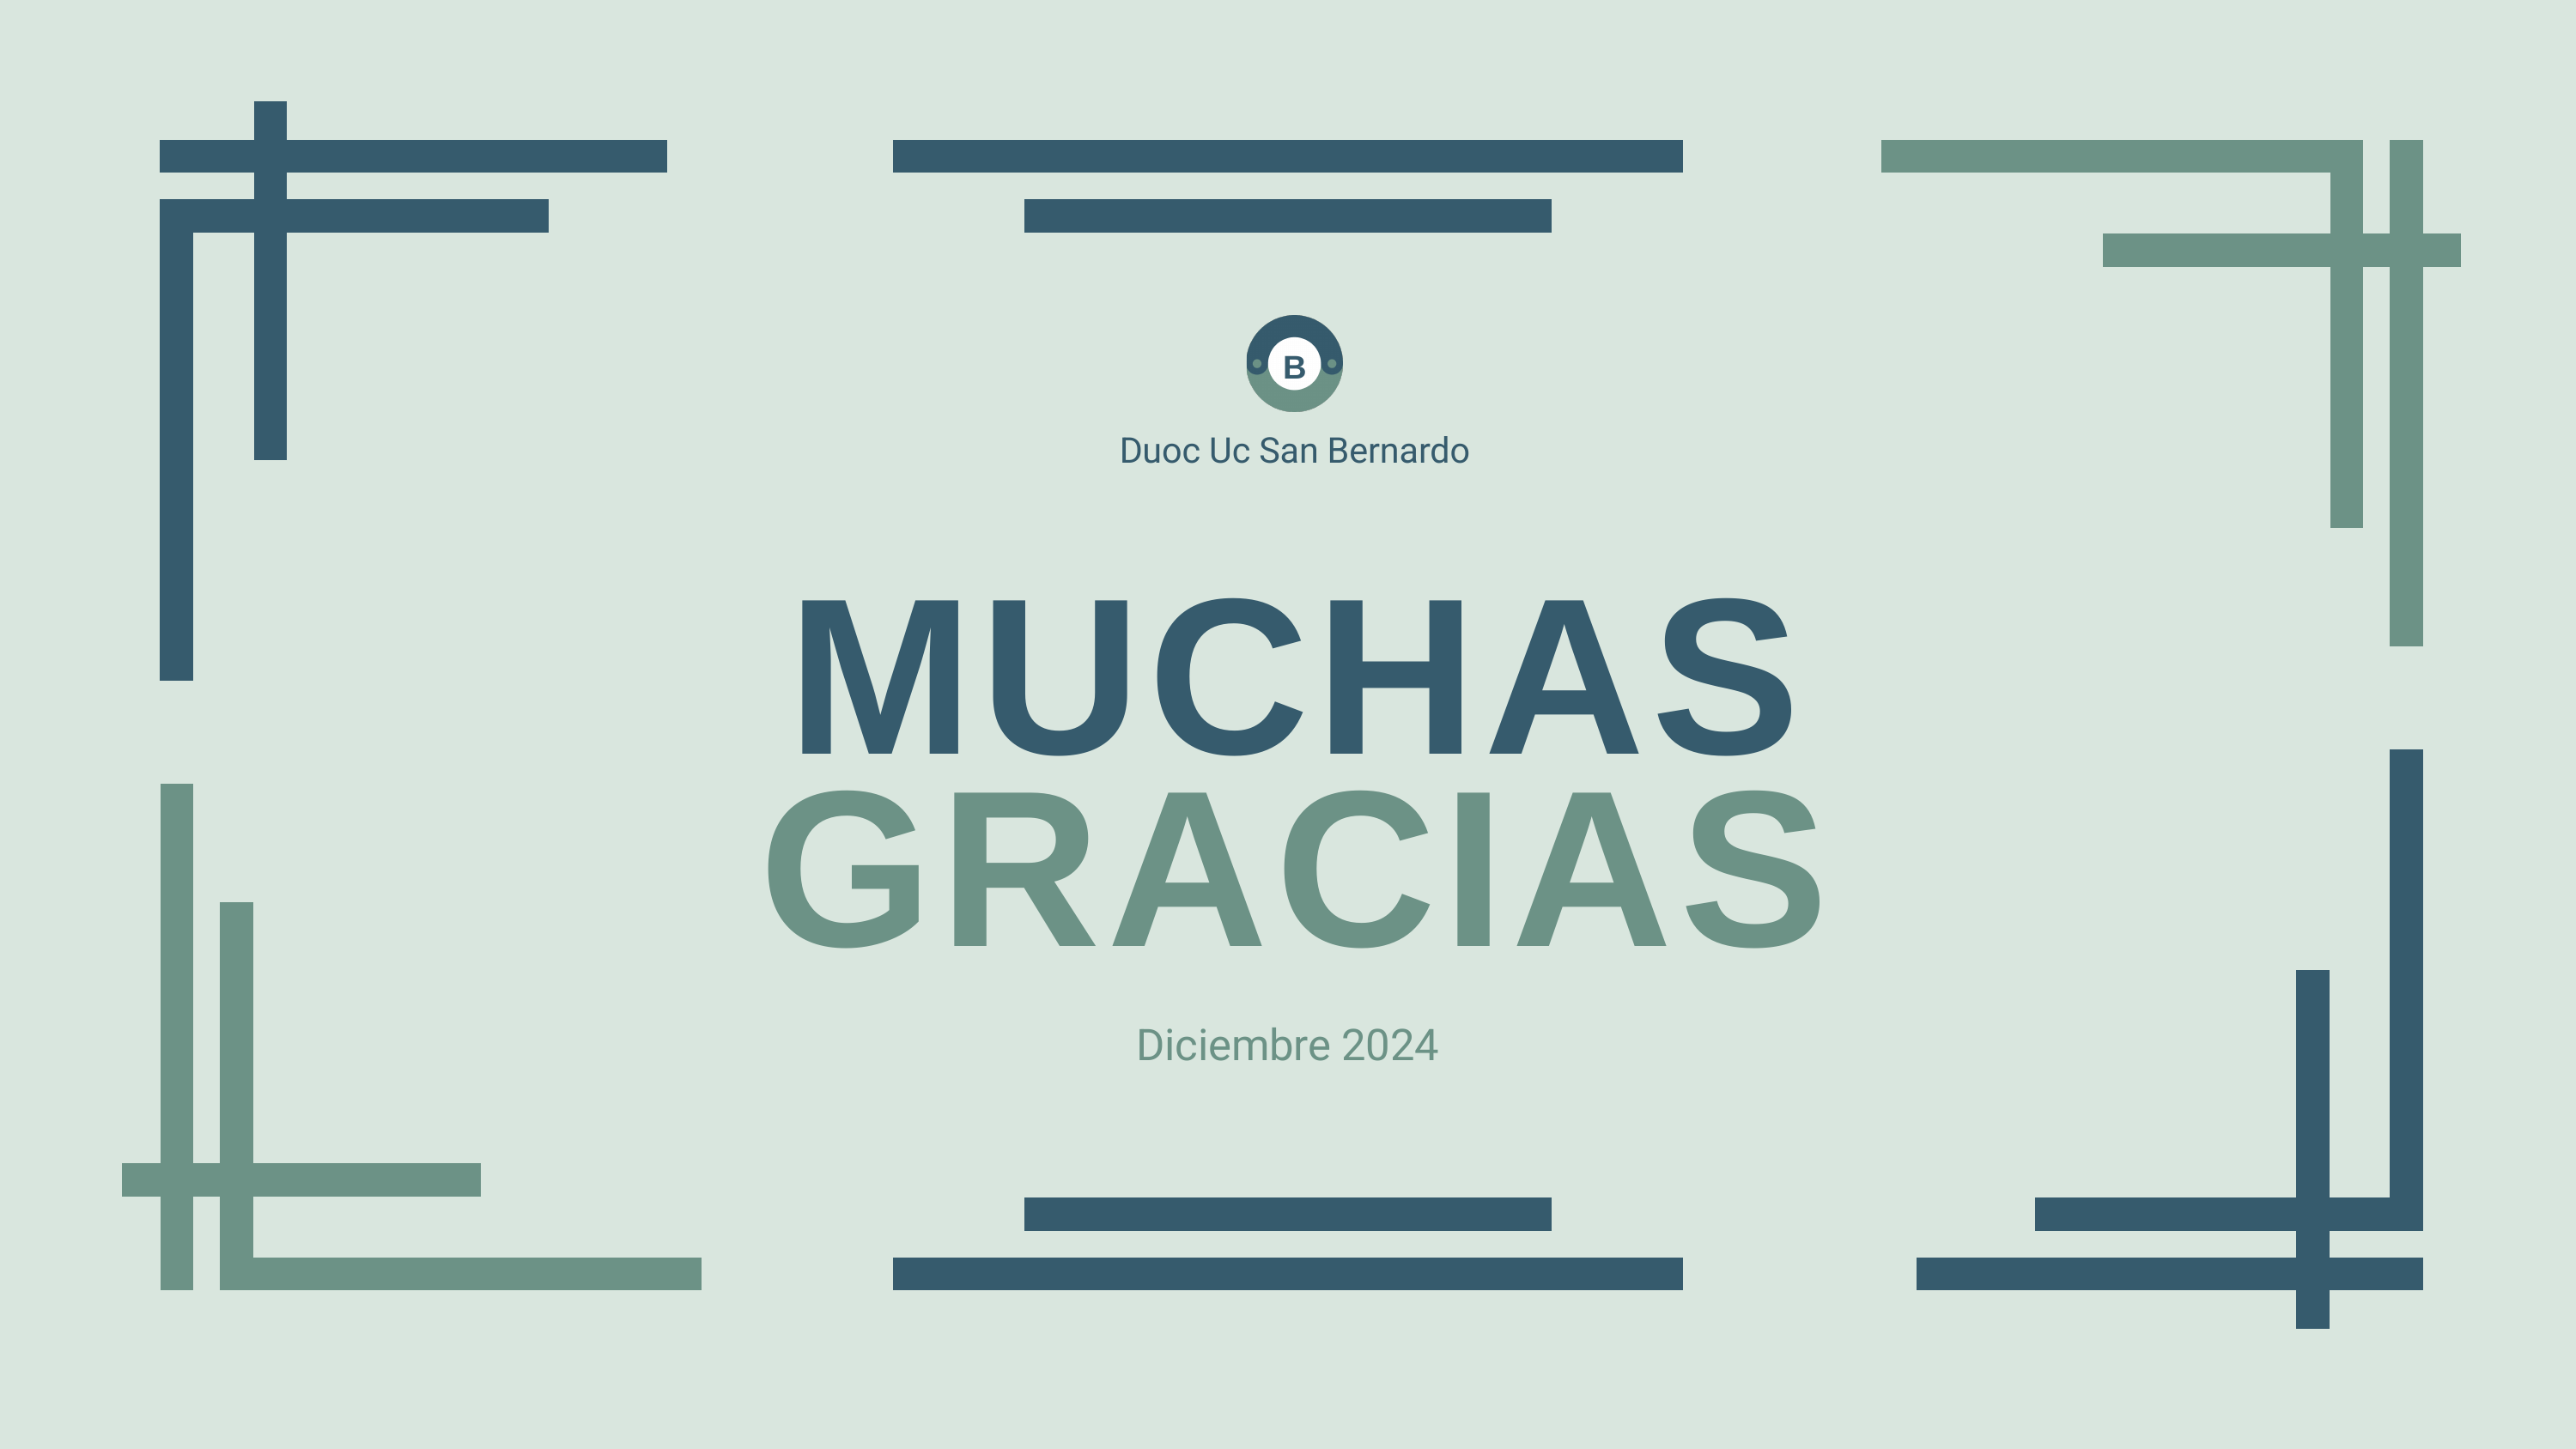

B
Duoc Uc San Bernardo
MUCHAS

GRACIAS
Diciembre 2024